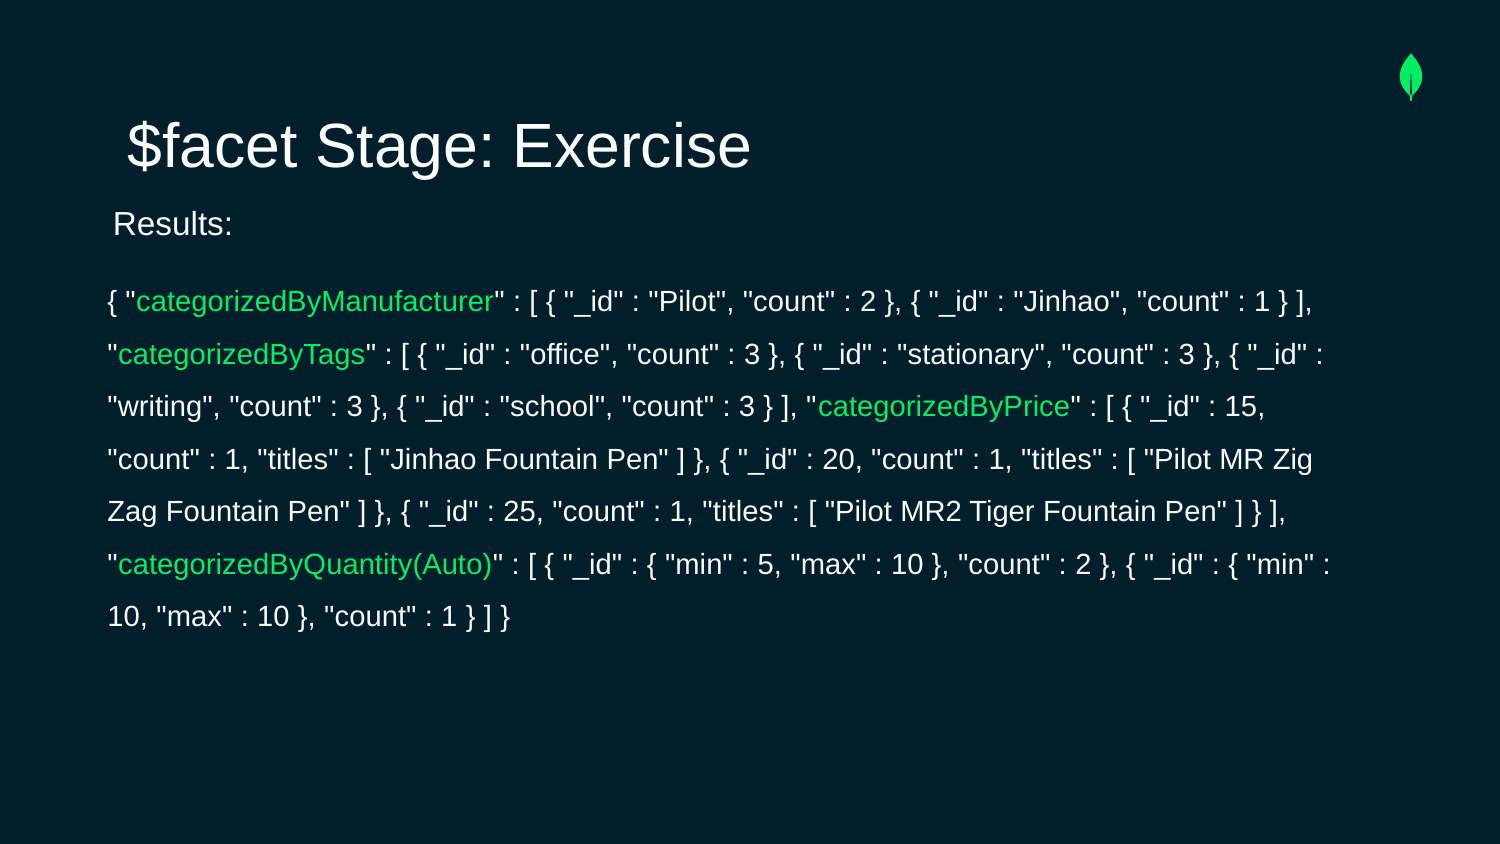

$facet Stage: Exercise
# Results:

{ "categorizedByManufacturer" : [ { "_id" : "Pilot", "count" : 2 }, { "_id" : "Jinhao", "count" : 1 } ], "categorizedByTags" : [ { "_id" : "office", "count" : 3 }, { "_id" : "stationary", "count" : 3 }, { "_id" : "writing", "count" : 3 }, { "_id" : "school", "count" : 3 } ], "categorizedByPrice" : [ { "_id" : 15, "count" : 1, "titles" : [ "Jinhao Fountain Pen" ] }, { "_id" : 20, "count" : 1, "titles" : [ "Pilot MR Zig Zag Fountain Pen" ] }, { "_id" : 25, "count" : 1, "titles" : [ "Pilot MR2 Tiger Fountain Pen" ] } ], "categorizedByQuantity(Auto)" : [ { "_id" : { "min" : 5, "max" : 10 }, "count" : 2 }, { "_id" : { "min" : 10, "max" : 10 }, "count" : 1 } ] }